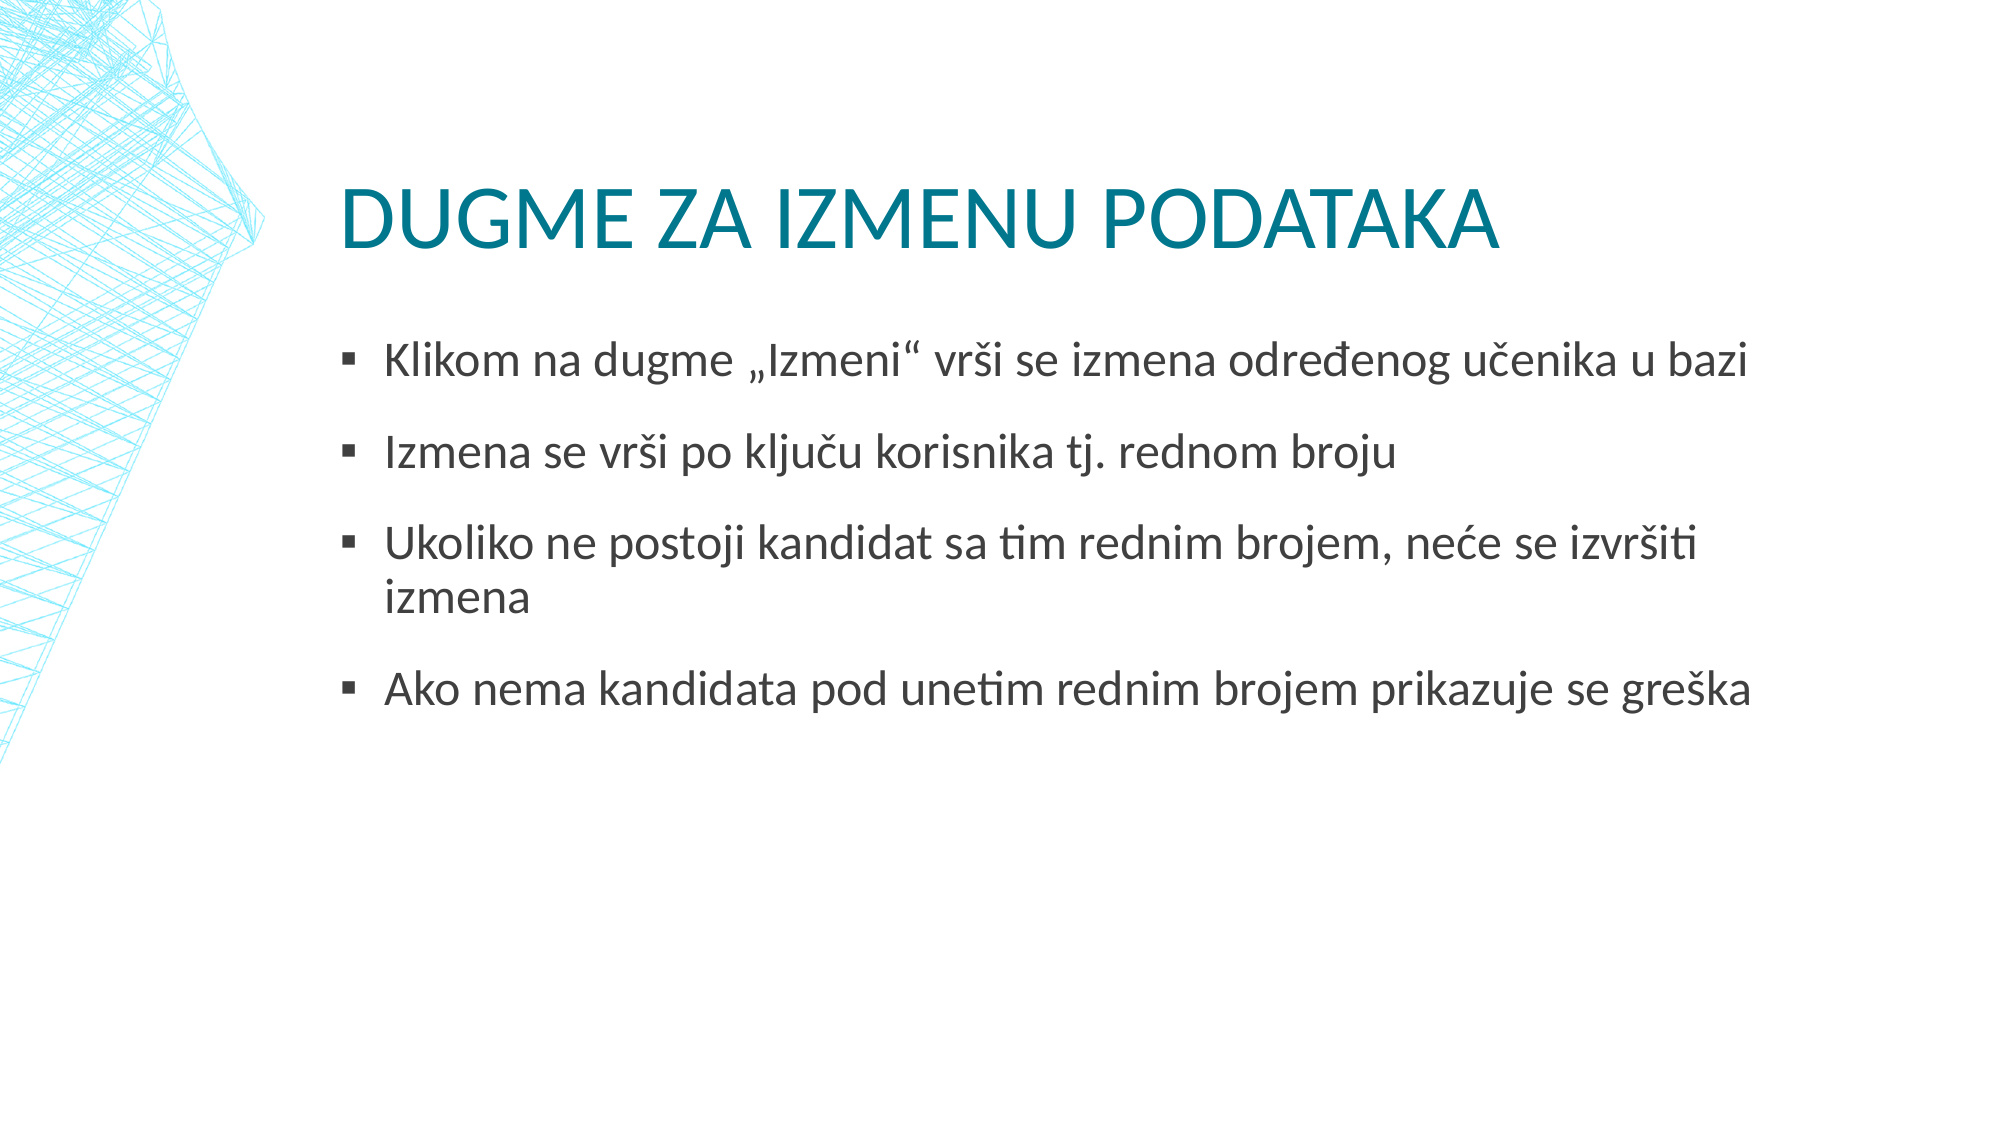

# Dugme za izmenu podataka
Klikom na dugme „Izmeni“ vrši se izmena određenog učenika u bazi
Izmena se vrši po ključu korisnika tj. rednom broju
Ukoliko ne postoji kandidat sa tim rednim brojem, neće se izvršiti izmena
Ako nema kandidata pod unetim rednim brojem prikazuje se greška